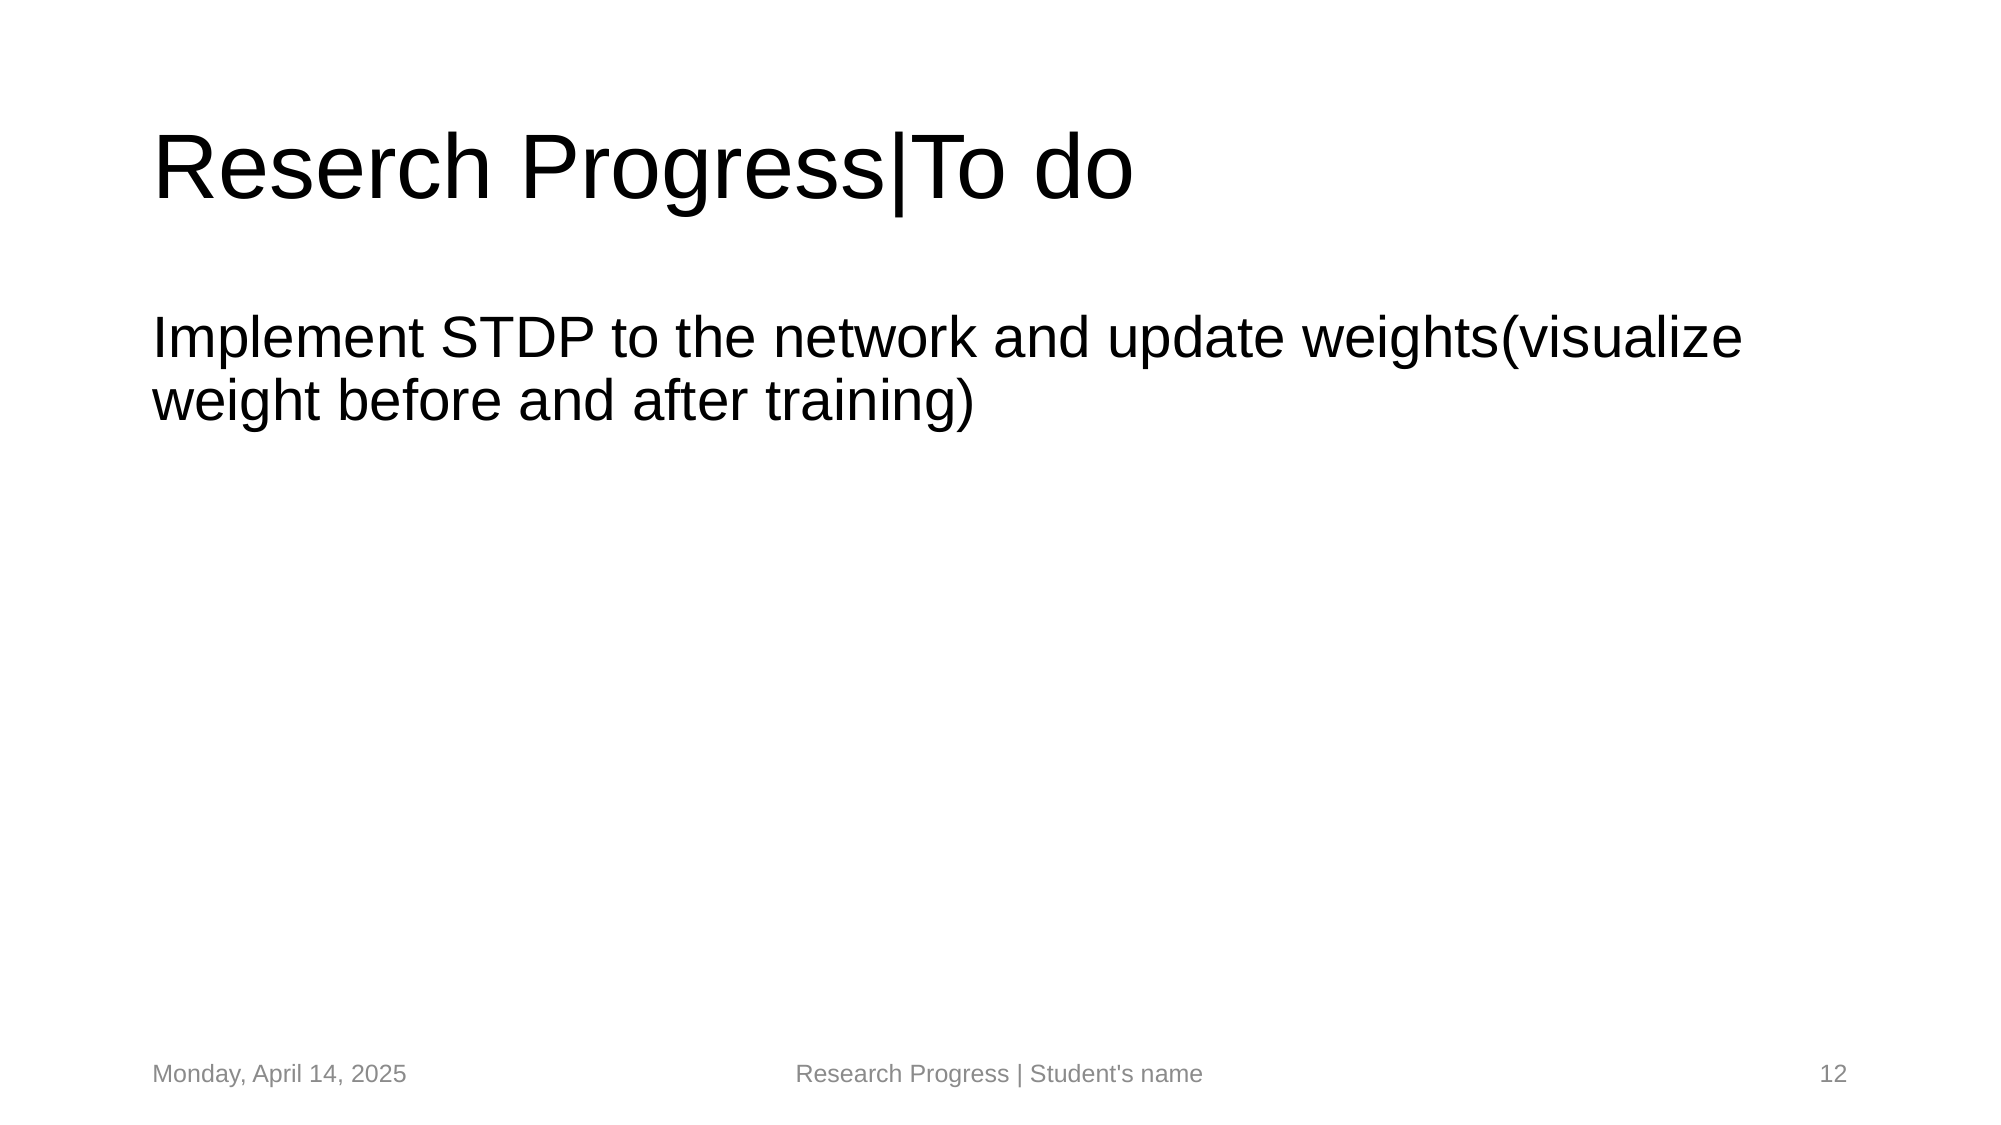

# Reserch Progress|To do

Implement STDP to the network and update weights(visualize weight before and after training)
Monday, April 14, 2025
Research Progress | Student's name
12